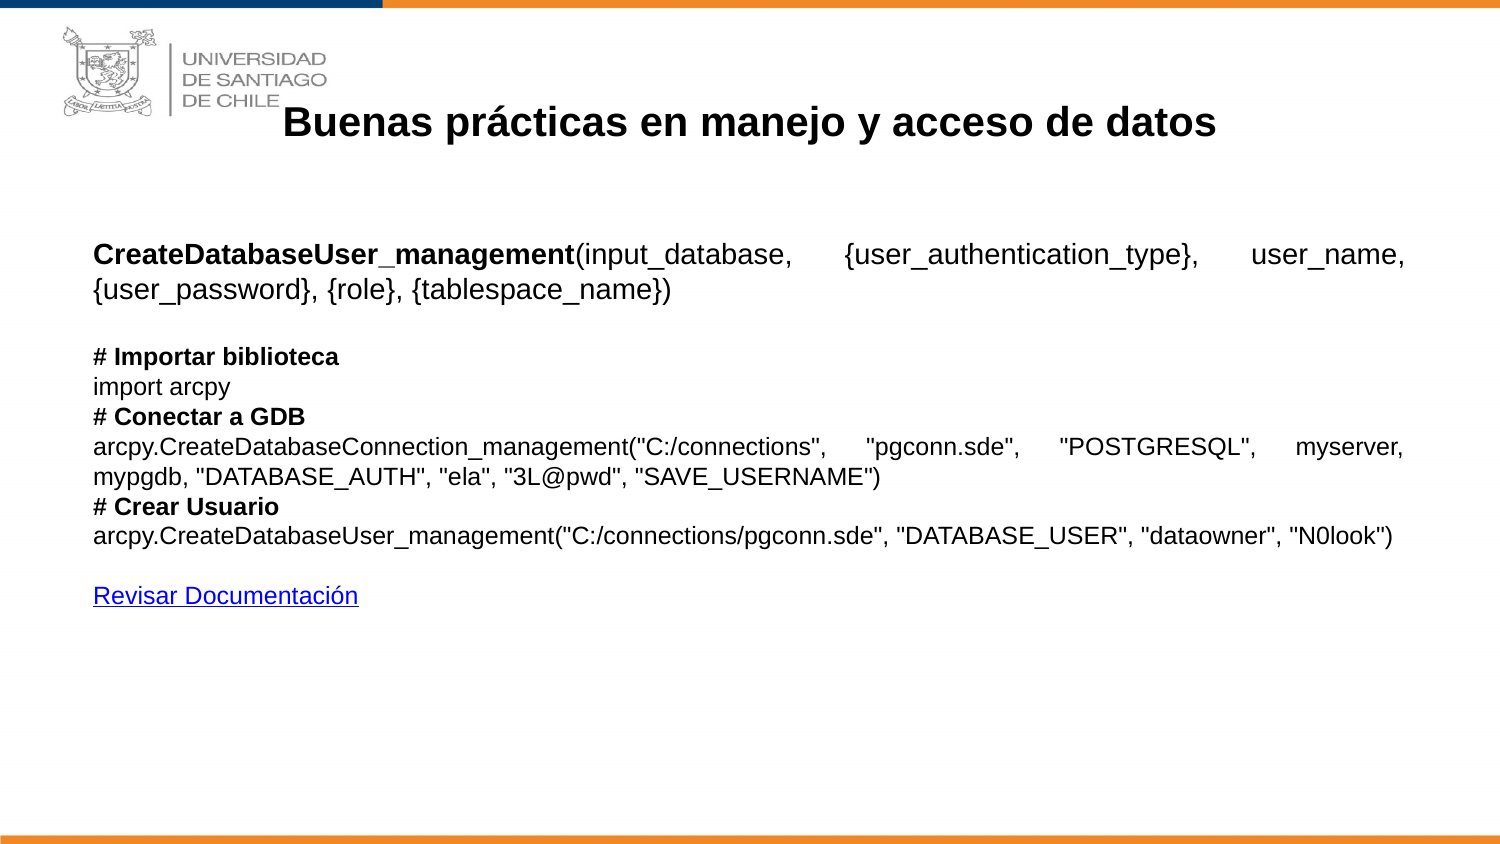

# Buenas prácticas en manejo y acceso de datos
CreateDatabaseUser_management(input_database, {user_authentication_type}, user_name, {user_password}, {role}, {tablespace_name})

# Importar biblioteca
import arcpy
# Conectar a GDB
arcpy.CreateDatabaseConnection_management("C:/connections", "pgconn.sde", "POSTGRESQL", myserver, mypgdb, "DATABASE_AUTH", "ela", "3L@pwd", "SAVE_USERNAME")
# Crear Usuario
arcpy.CreateDatabaseUser_management("C:/connections/pgconn.sde", "DATABASE_USER", "dataowner", "N0look")

Revisar Documentación